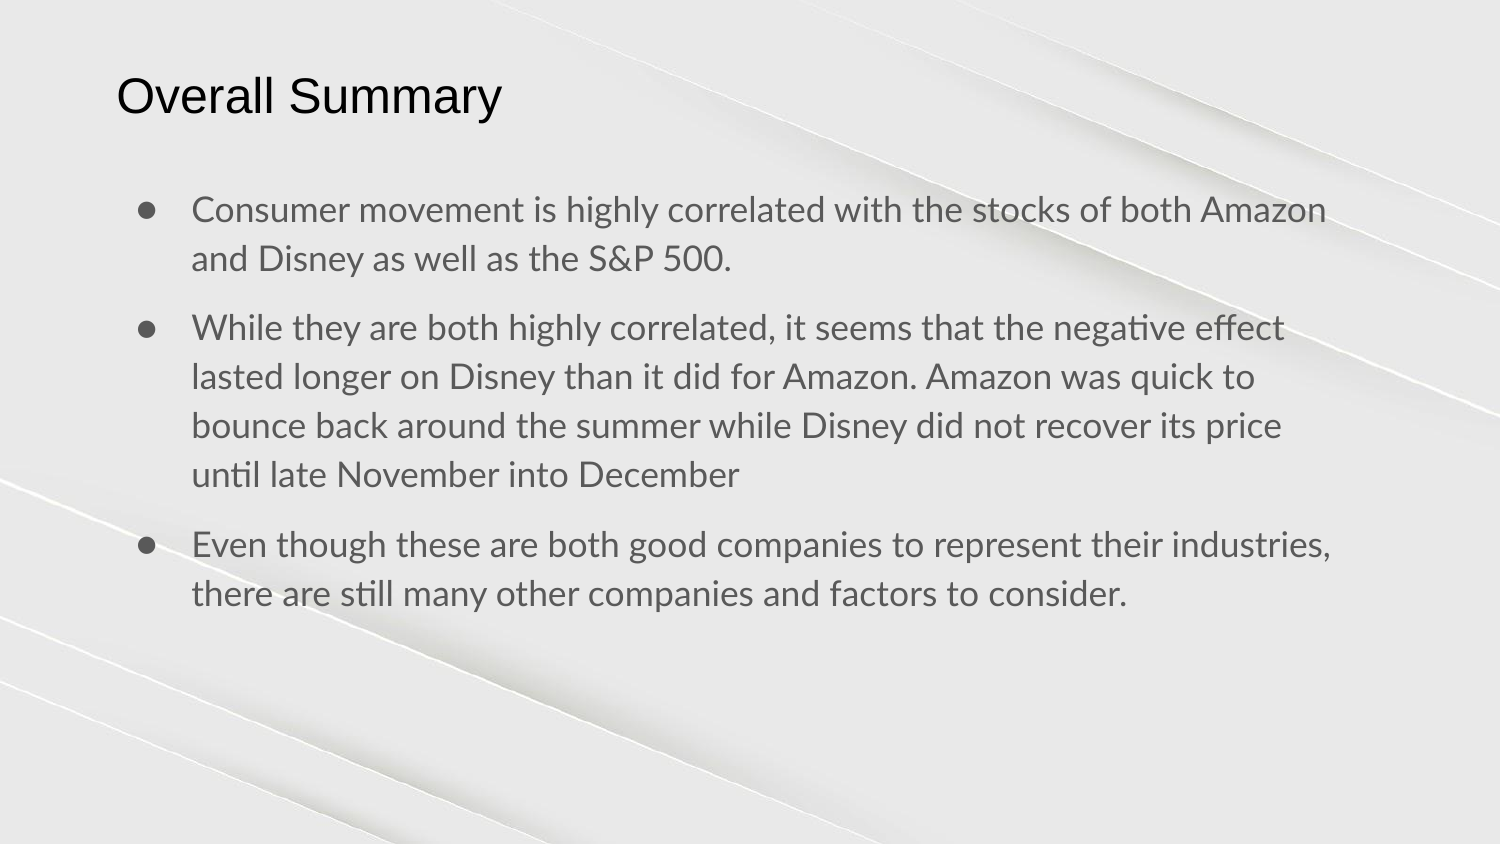

Overall Summary

Consumer movement is highly correlated with the stocks of both Amazon and Disney as well as the S&P 500.
While they are both highly correlated, it seems that the negative effect lasted longer on Disney than it did for Amazon. Amazon was quick to bounce back around the summer while Disney did not recover its price until late November into December
Even though these are both good companies to represent their industries, there are still many other companies and factors to consider.